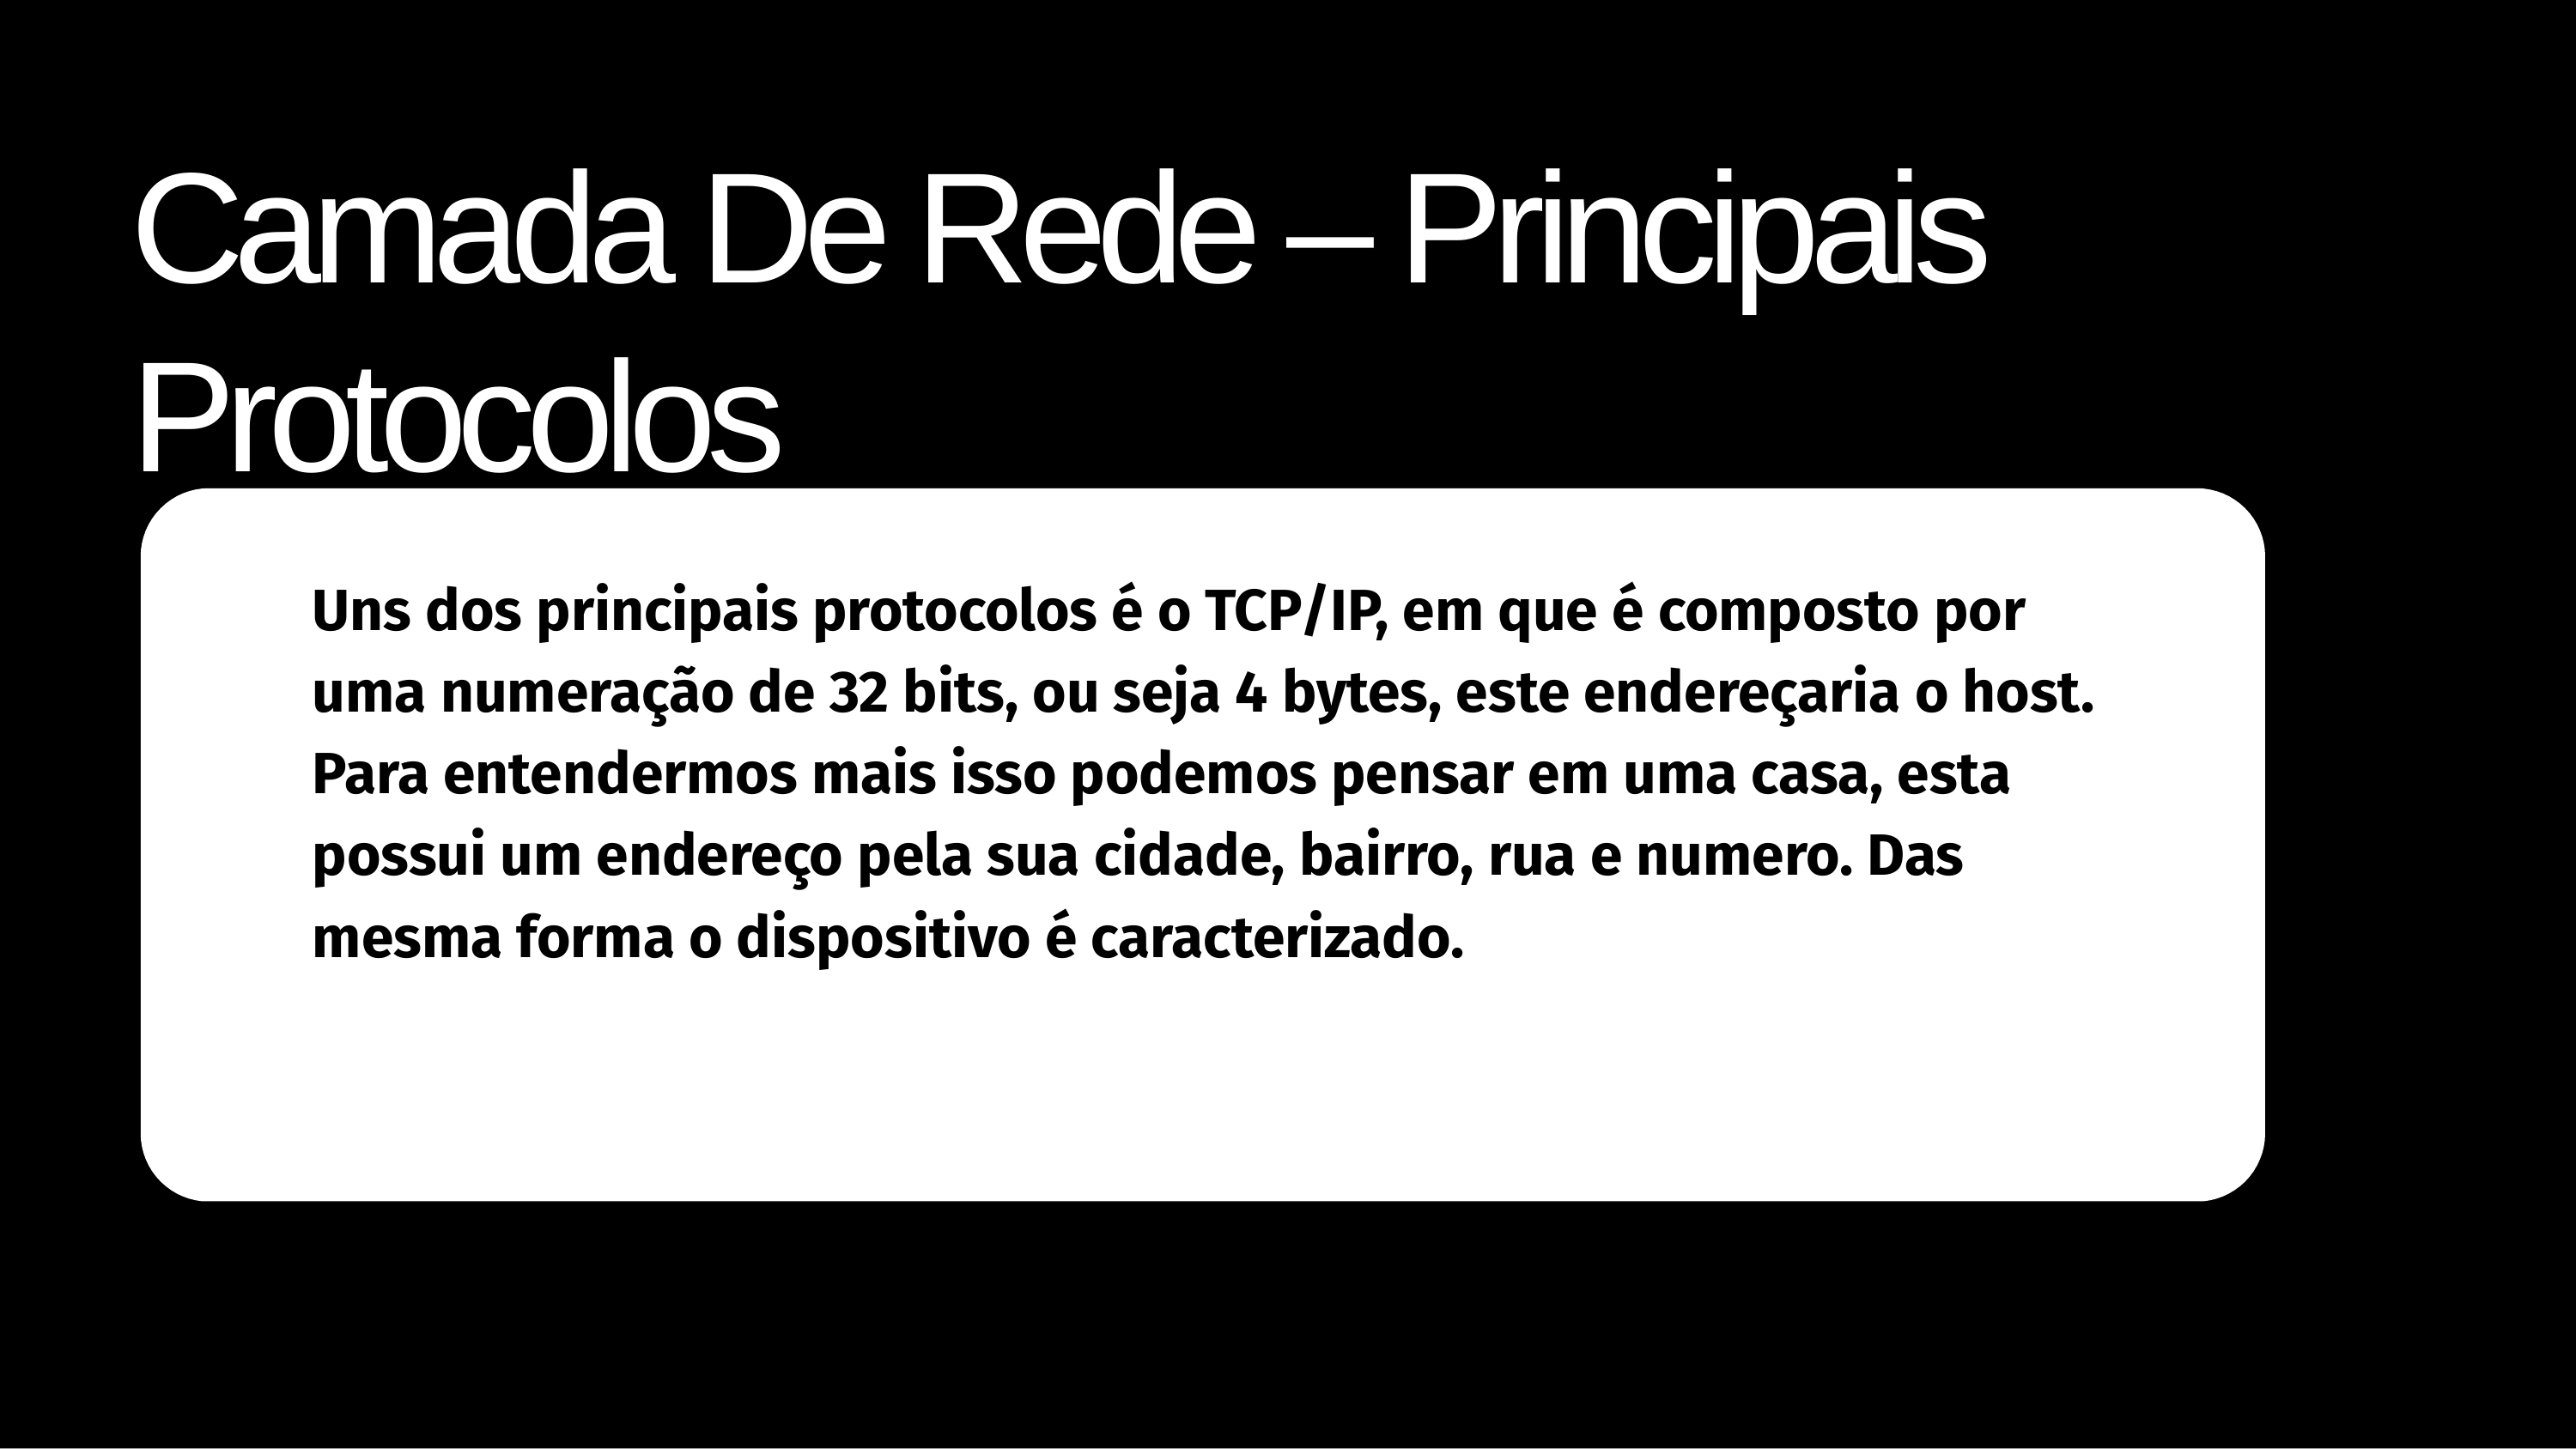

# Camada De Rede – Principais Protocolos

Uns dos principais protocolos é o TCP/IP, em que é composto por uma numeração de 32 bits, ou seja 4 bytes, este endereçaria o host. Para entendermos mais isso podemos pensar em uma casa, esta possui um endereço pela sua cidade, bairro, rua e numero. Das mesma forma o dispositivo é caracterizado.